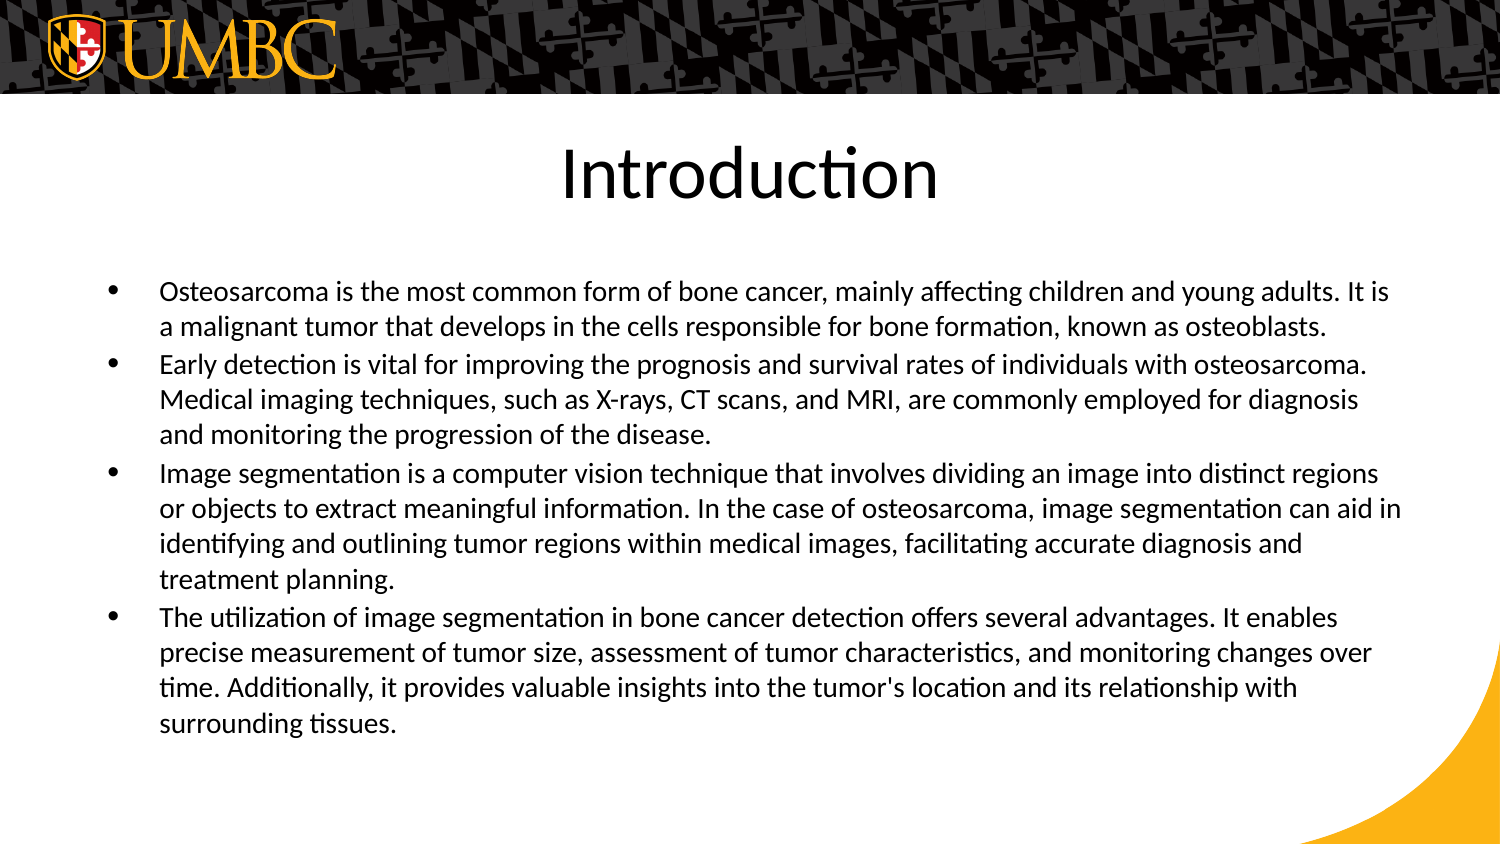

# Introduction
Osteosarcoma is the most common form of bone cancer, mainly affecting children and young adults. It is a malignant tumor that develops in the cells responsible for bone formation, known as osteoblasts.
Early detection is vital for improving the prognosis and survival rates of individuals with osteosarcoma. Medical imaging techniques, such as X-rays, CT scans, and MRI, are commonly employed for diagnosis and monitoring the progression of the disease.
Image segmentation is a computer vision technique that involves dividing an image into distinct regions or objects to extract meaningful information. In the case of osteosarcoma, image segmentation can aid in identifying and outlining tumor regions within medical images, facilitating accurate diagnosis and treatment planning.
The utilization of image segmentation in bone cancer detection offers several advantages. It enables precise measurement of tumor size, assessment of tumor characteristics, and monitoring changes over time. Additionally, it provides valuable insights into the tumor's location and its relationship with surrounding tissues.